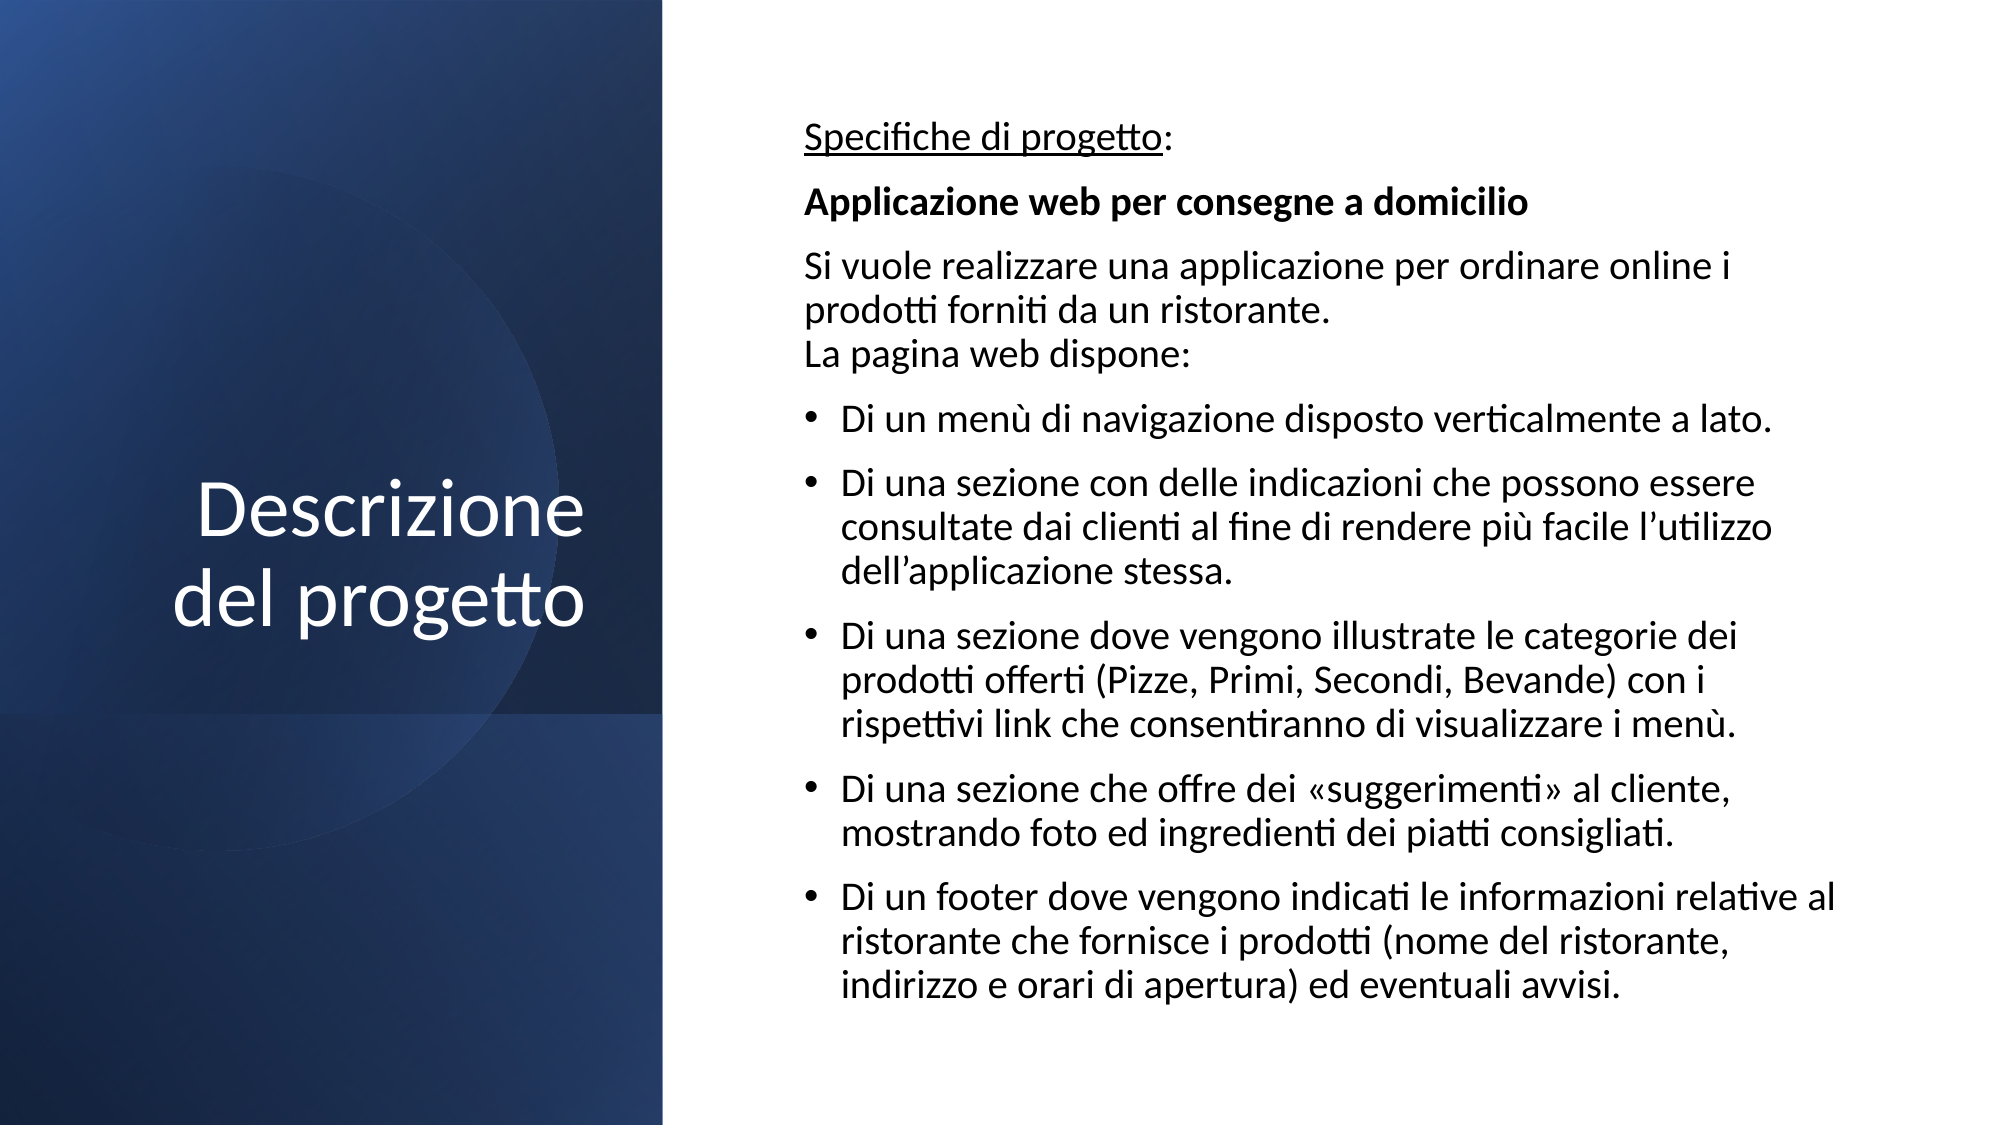

# Descrizione del progetto
Specifiche di progetto:
Applicazione web per consegne a domicilio
Si vuole realizzare una applicazione per ordinare online i prodotti forniti da un ristorante.
La pagina web dispone:
Di un menù di navigazione disposto verticalmente a lato.
Di una sezione con delle indicazioni che possono essere consultate dai clienti al fine di rendere più facile l’utilizzo dell’applicazione stessa.
Di una sezione dove vengono illustrate le categorie dei prodotti offerti (Pizze, Primi, Secondi, Bevande) con i rispettivi link che consentiranno di visualizzare i menù.
Di una sezione che offre dei «suggerimenti» al cliente, mostrando foto ed ingredienti dei piatti consigliati.
Di un footer dove vengono indicati le informazioni relative al ristorante che fornisce i prodotti (nome del ristorante, indirizzo e orari di apertura) ed eventuali avvisi.